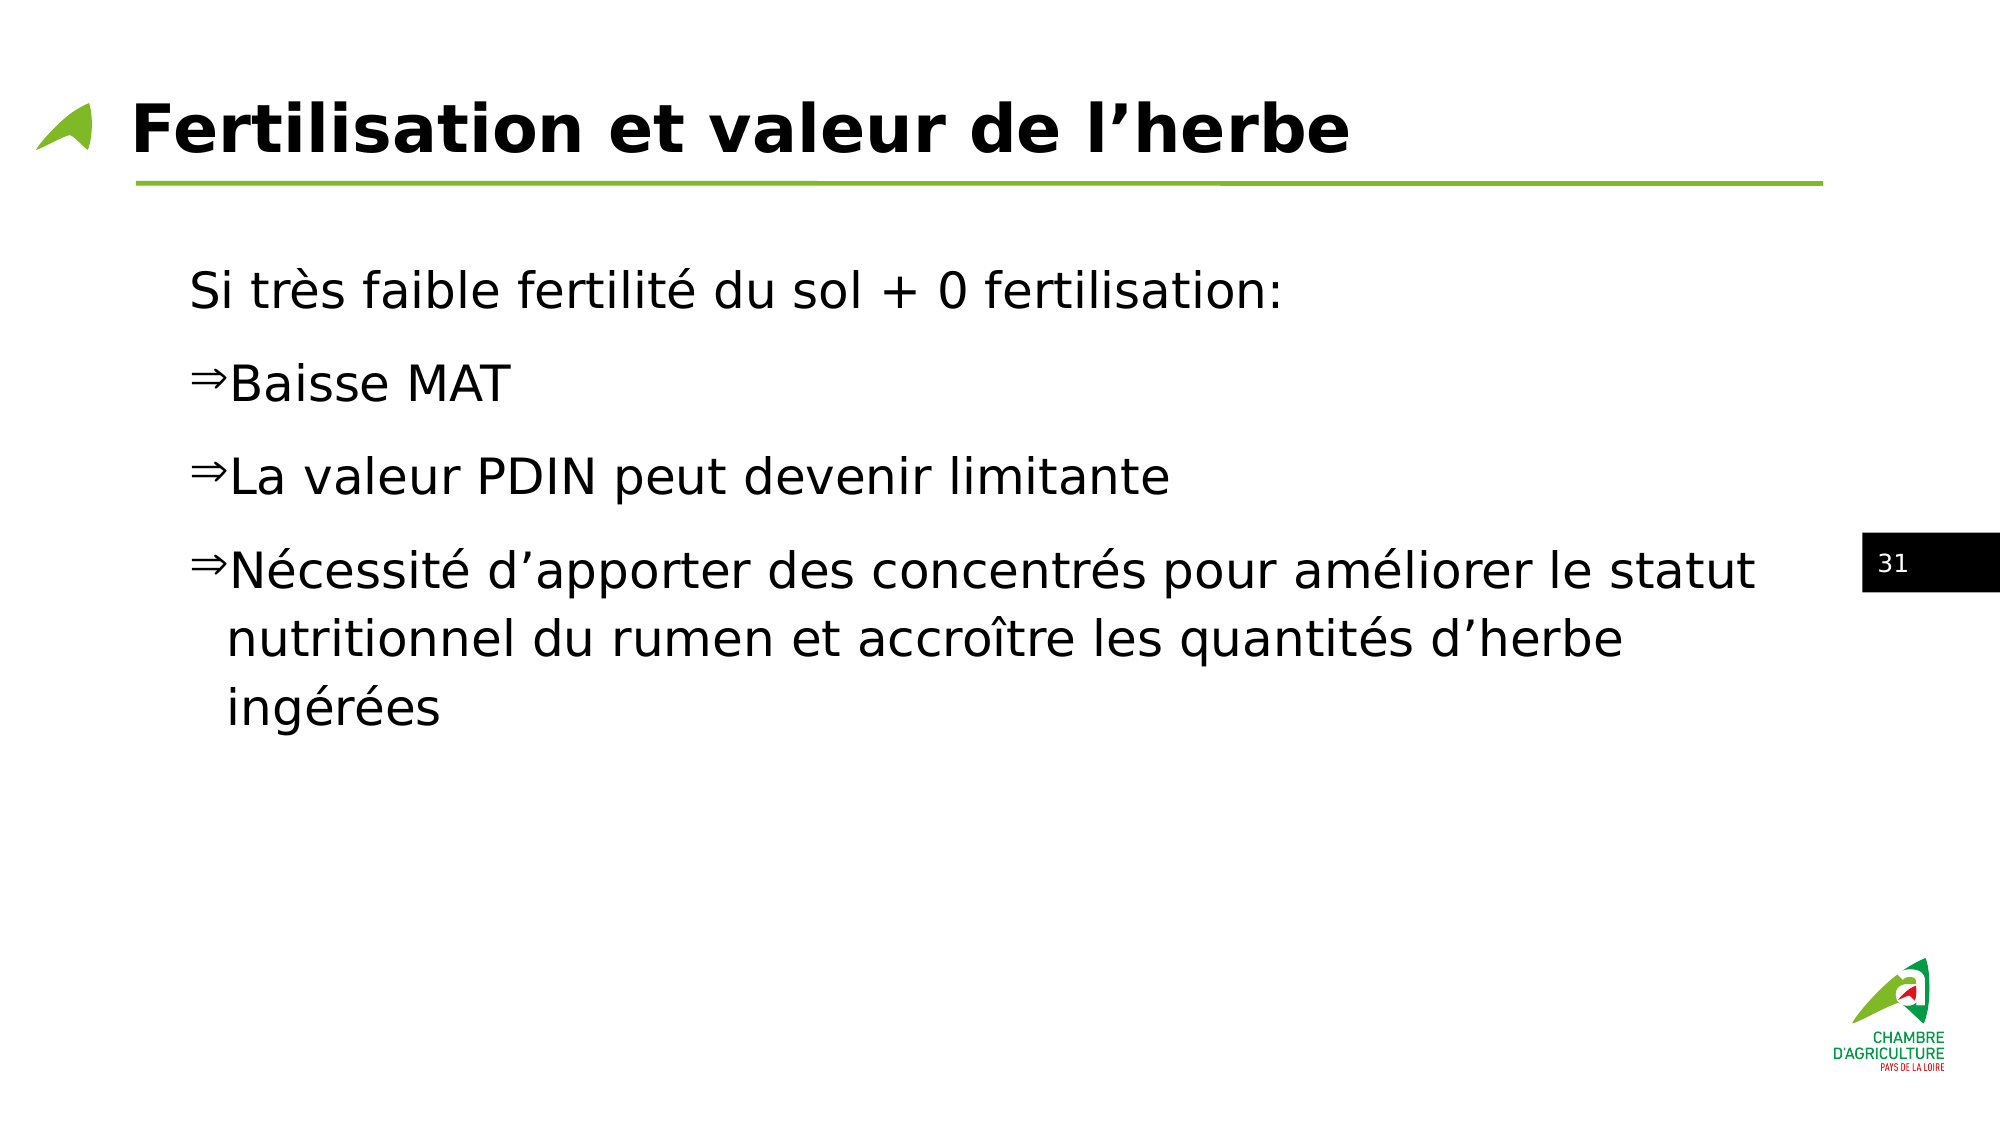

Fertilisation et valeur de l’herbe
Si très faible fertilité du sol + 0 fertilisation:
Baisse MAT
La valeur PDIN peut devenir limitante
Nécessité d’apporter des concentrés pour améliorer le statut nutritionnel du rumen et accroître les quantités d’herbe ingérées
31